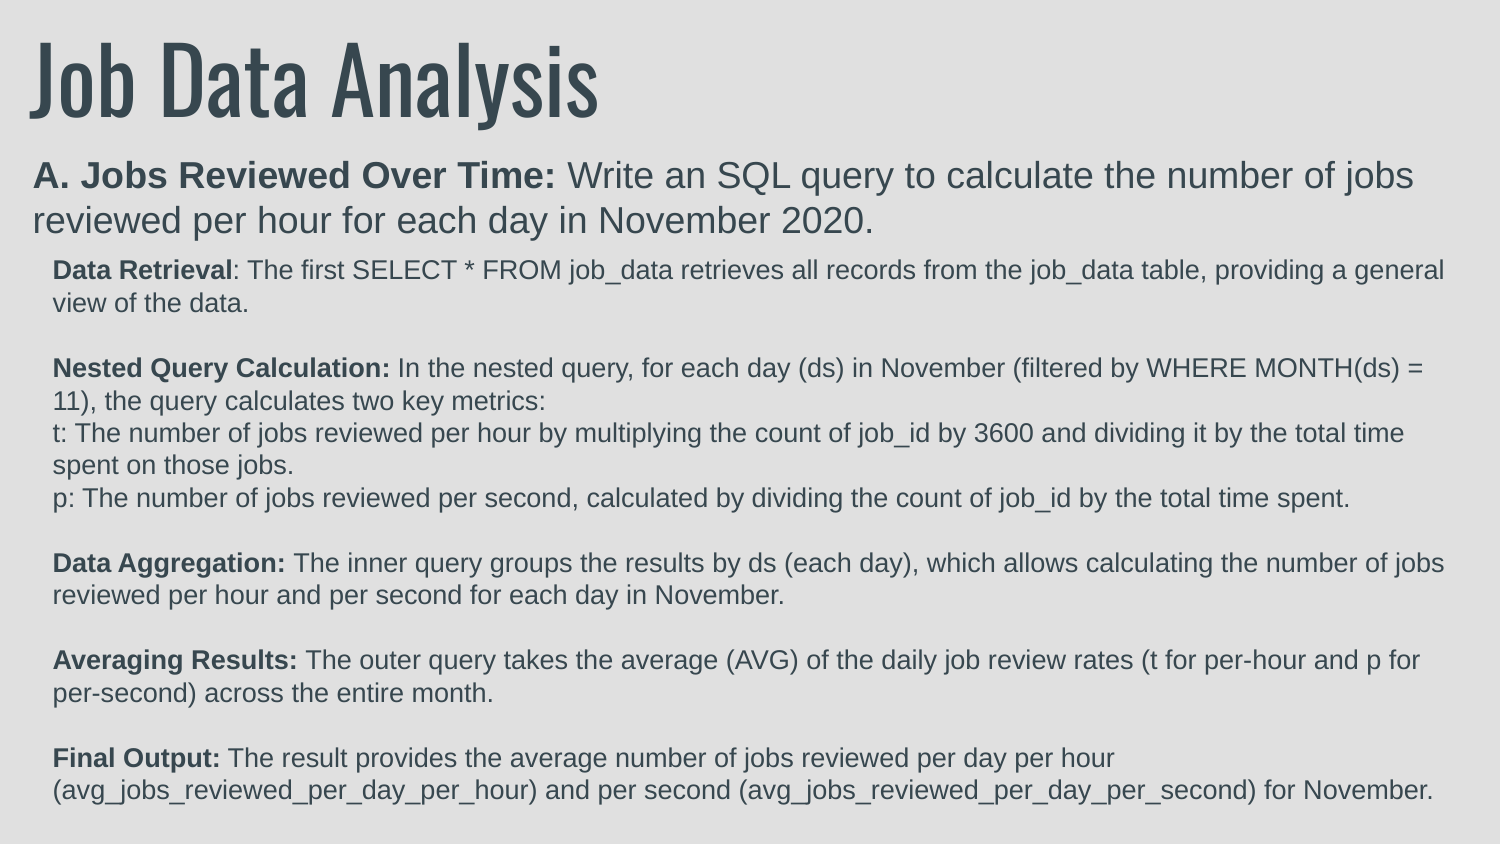

# Job Data Analysis
A. Jobs Reviewed Over Time: Write an SQL query to calculate the number of jobs reviewed per hour for each day in November 2020.

Data Retrieval: The first SELECT * FROM job_data retrieves all records from the job_data table, providing a general view of the data.

Nested Query Calculation: In the nested query, for each day (ds) in November (filtered by WHERE MONTH(ds) = 11), the query calculates two key metrics:
t: The number of jobs reviewed per hour by multiplying the count of job_id by 3600 and dividing it by the total time spent on those jobs.
p: The number of jobs reviewed per second, calculated by dividing the count of job_id by the total time spent.

Data Aggregation: The inner query groups the results by ds (each day), which allows calculating the number of jobs reviewed per hour and per second for each day in November.

Averaging Results: The outer query takes the average (AVG) of the daily job review rates (t for per-hour and p for per-second) across the entire month.

Final Output: The result provides the average number of jobs reviewed per day per hour (avg_jobs_reviewed_per_day_per_hour) and per second (avg_jobs_reviewed_per_day_per_second) for November.